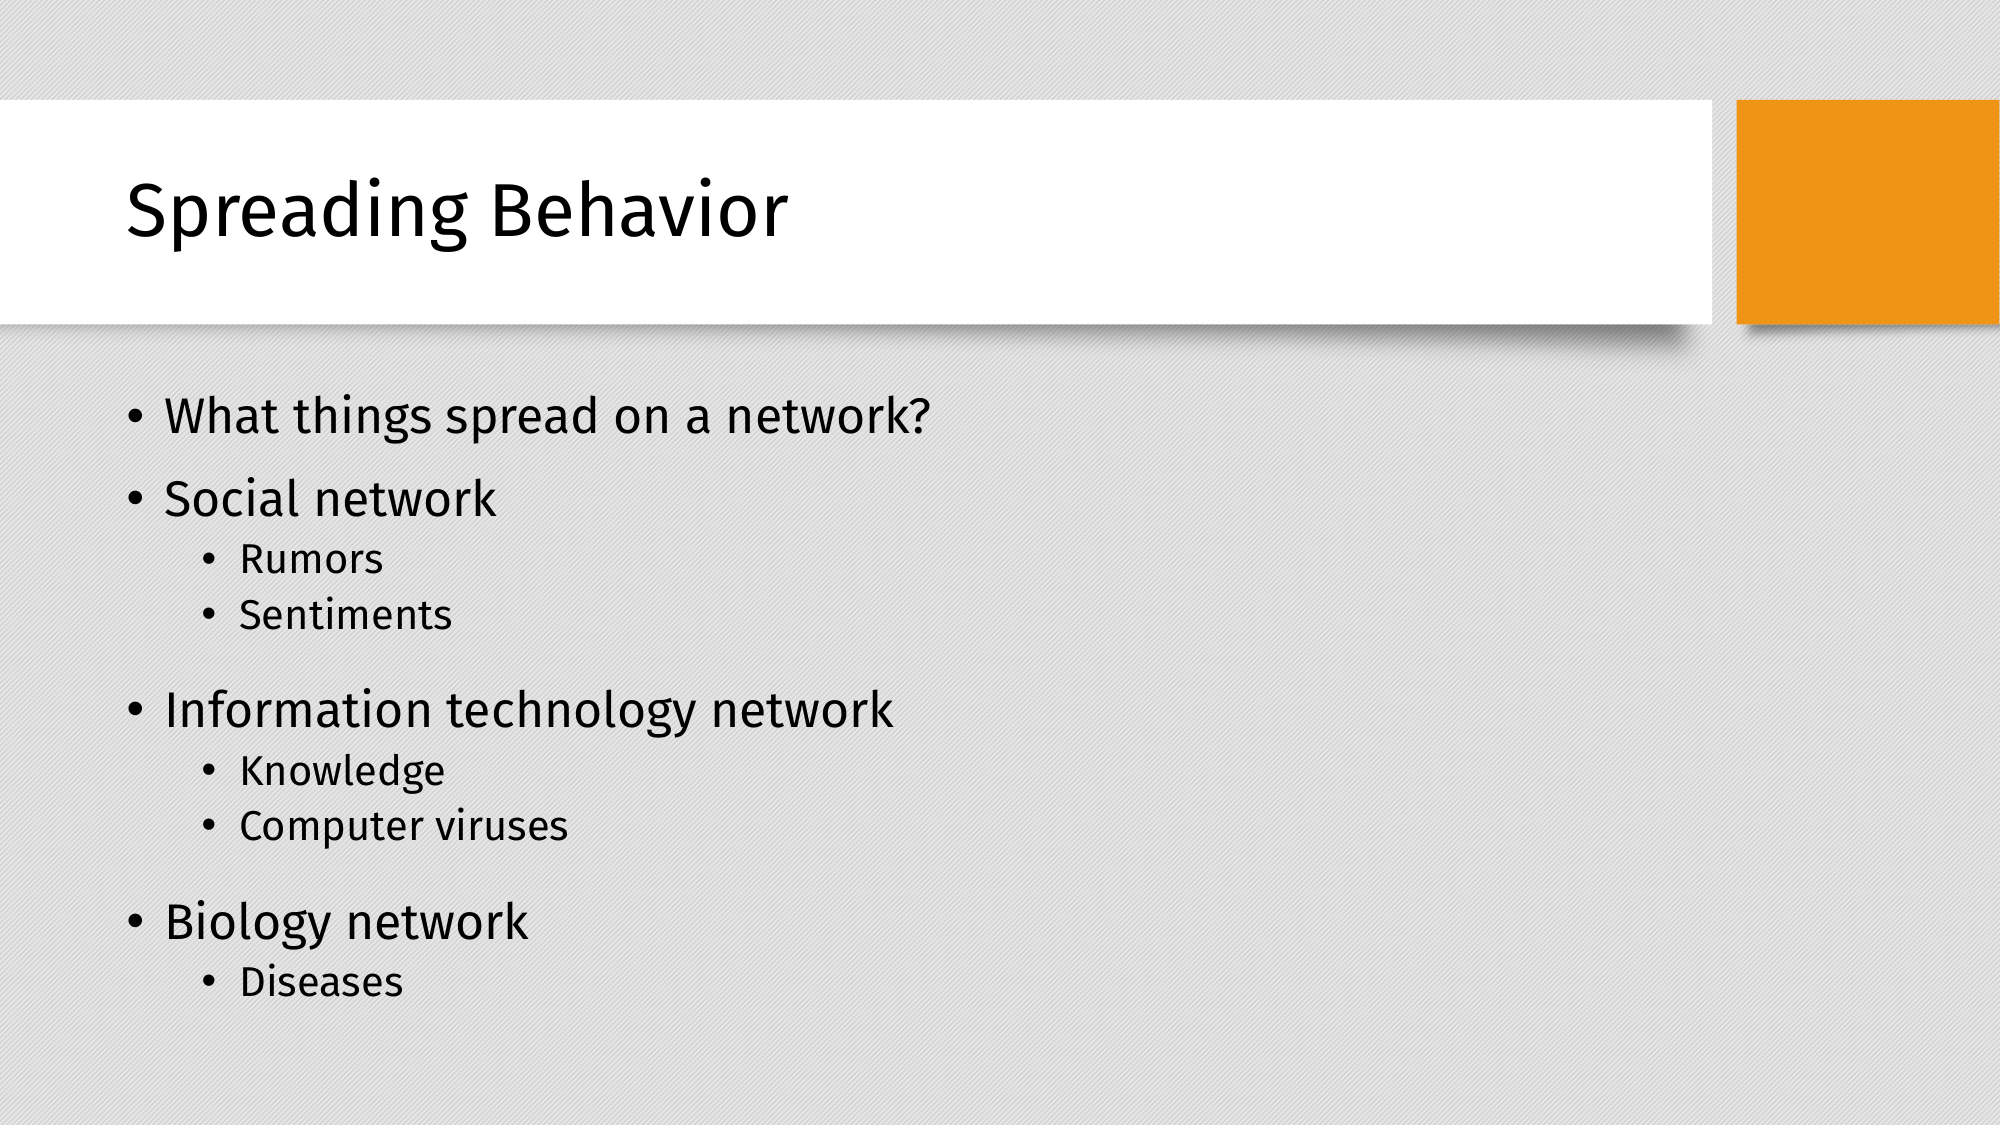

# Spreading Behavior
What things spread on a network?
Social network
Rumors
Sentiments
Information technology network
Knowledge
Computer viruses
Biology network
Diseases